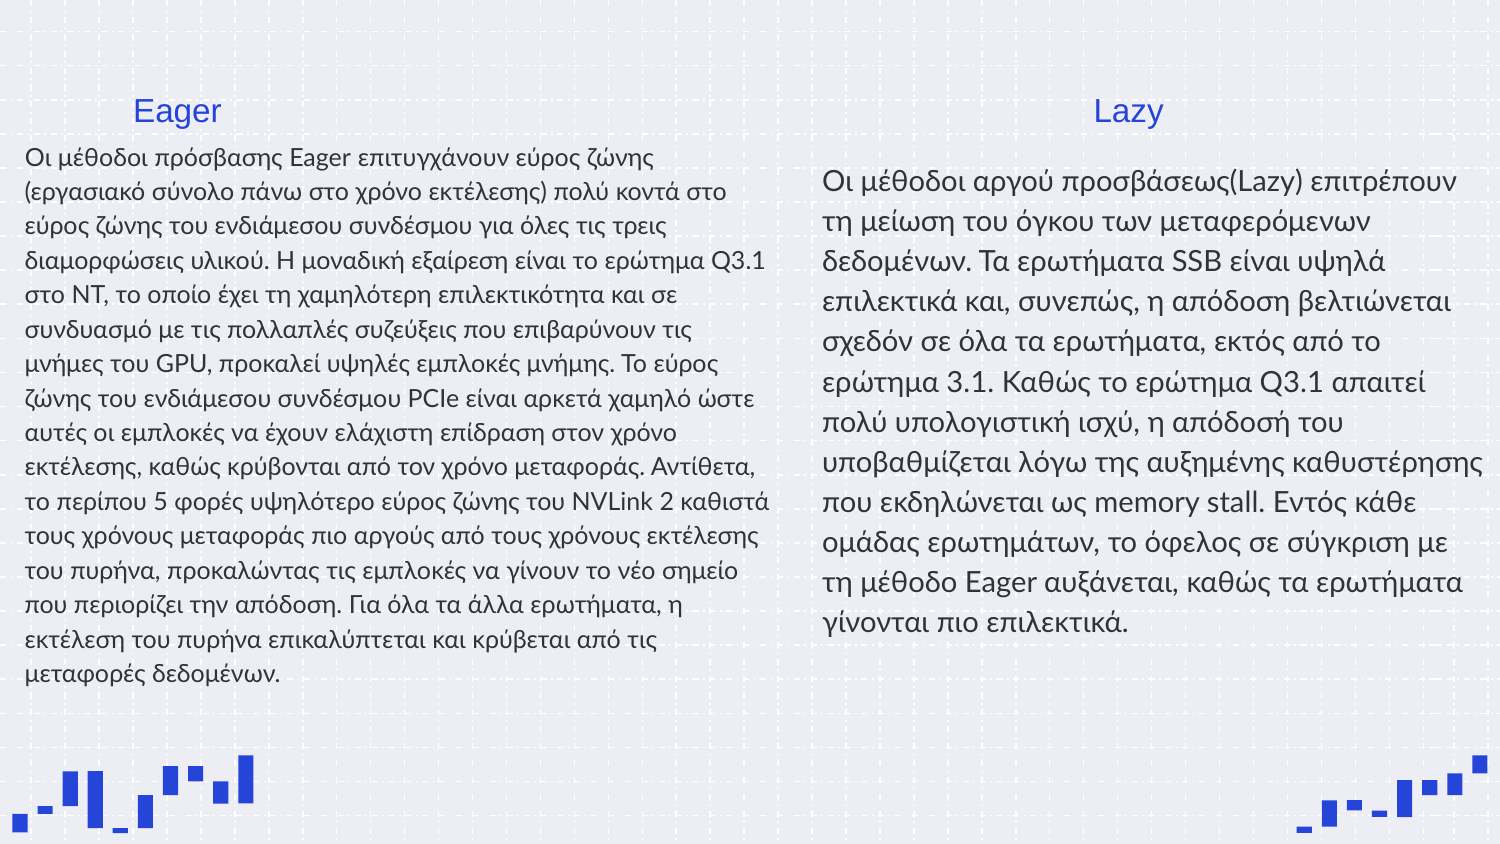

Lazy
Eager
          Οι μέθοδοι πρόσβασης Eager επιτυγχάνουν εύρος ζώνης (εργασιακό σύνολο πάνω στο χρόνο εκτέλεσης) πολύ κοντά στο εύρος ζώνης του ενδιάμεσου συνδέσμου για όλες τις τρεις διαμορφώσεις υλικού. Η μοναδική εξαίρεση είναι το ερώτημα Q3.1 στο NT, το οποίο έχει τη χαμηλότερη επιλεκτικότητα και σε συνδυασμό με τις πολλαπλές συζεύξεις που επιβαρύνουν τις μνήμες του GPU, προκαλεί υψηλές εμπλοκές μνήμης. Το εύρος ζώνης του ενδιάμεσου συνδέσμου PCIe είναι αρκετά χαμηλό ώστε αυτές οι εμπλοκές να έχουν ελάχιστη επίδραση στον χρόνο εκτέλεσης, καθώς κρύβονται από τον χρόνο μεταφοράς. Αντίθετα, το περίπου 5 φορές υψηλότερο εύρος ζώνης του NVLink 2 καθιστά τους χρόνους μεταφοράς πιο αργούς από τους χρόνους εκτέλεσης του πυρήνα, προκαλώντας τις εμπλοκές να γίνουν το νέο σημείο που περιορίζει την απόδοση. Για όλα τα άλλα ερωτήματα, η εκτέλεση του πυρήνα επικαλύπτεται και κρύβεται από τις μεταφορές δεδομένων.
Οι μέθοδοι αργού προσβάσεως(Lazy) επιτρέπουν τη μείωση του όγκου των μεταφερόμενων δεδομένων. Τα ερωτήματα SSB είναι υψηλά επιλεκτικά και, συνεπώς, η απόδοση βελτιώνεται σχεδόν σε όλα τα ερωτήματα, εκτός από το ερώτημα 3.1. Καθώς το ερώτημα Q3.1 απαιτεί πολύ υπολογιστική ισχύ, η απόδοσή του υποβαθμίζεται λόγω της αυξημένης καθυστέρησης που εκδηλώνεται ως memory stall. Εντός κάθε ομάδας ερωτημάτων, το όφελος σε σύγκριση με τη μέθοδο Eager αυξάνεται, καθώς τα ερωτήματα γίνονται πιο επιλεκτικά.